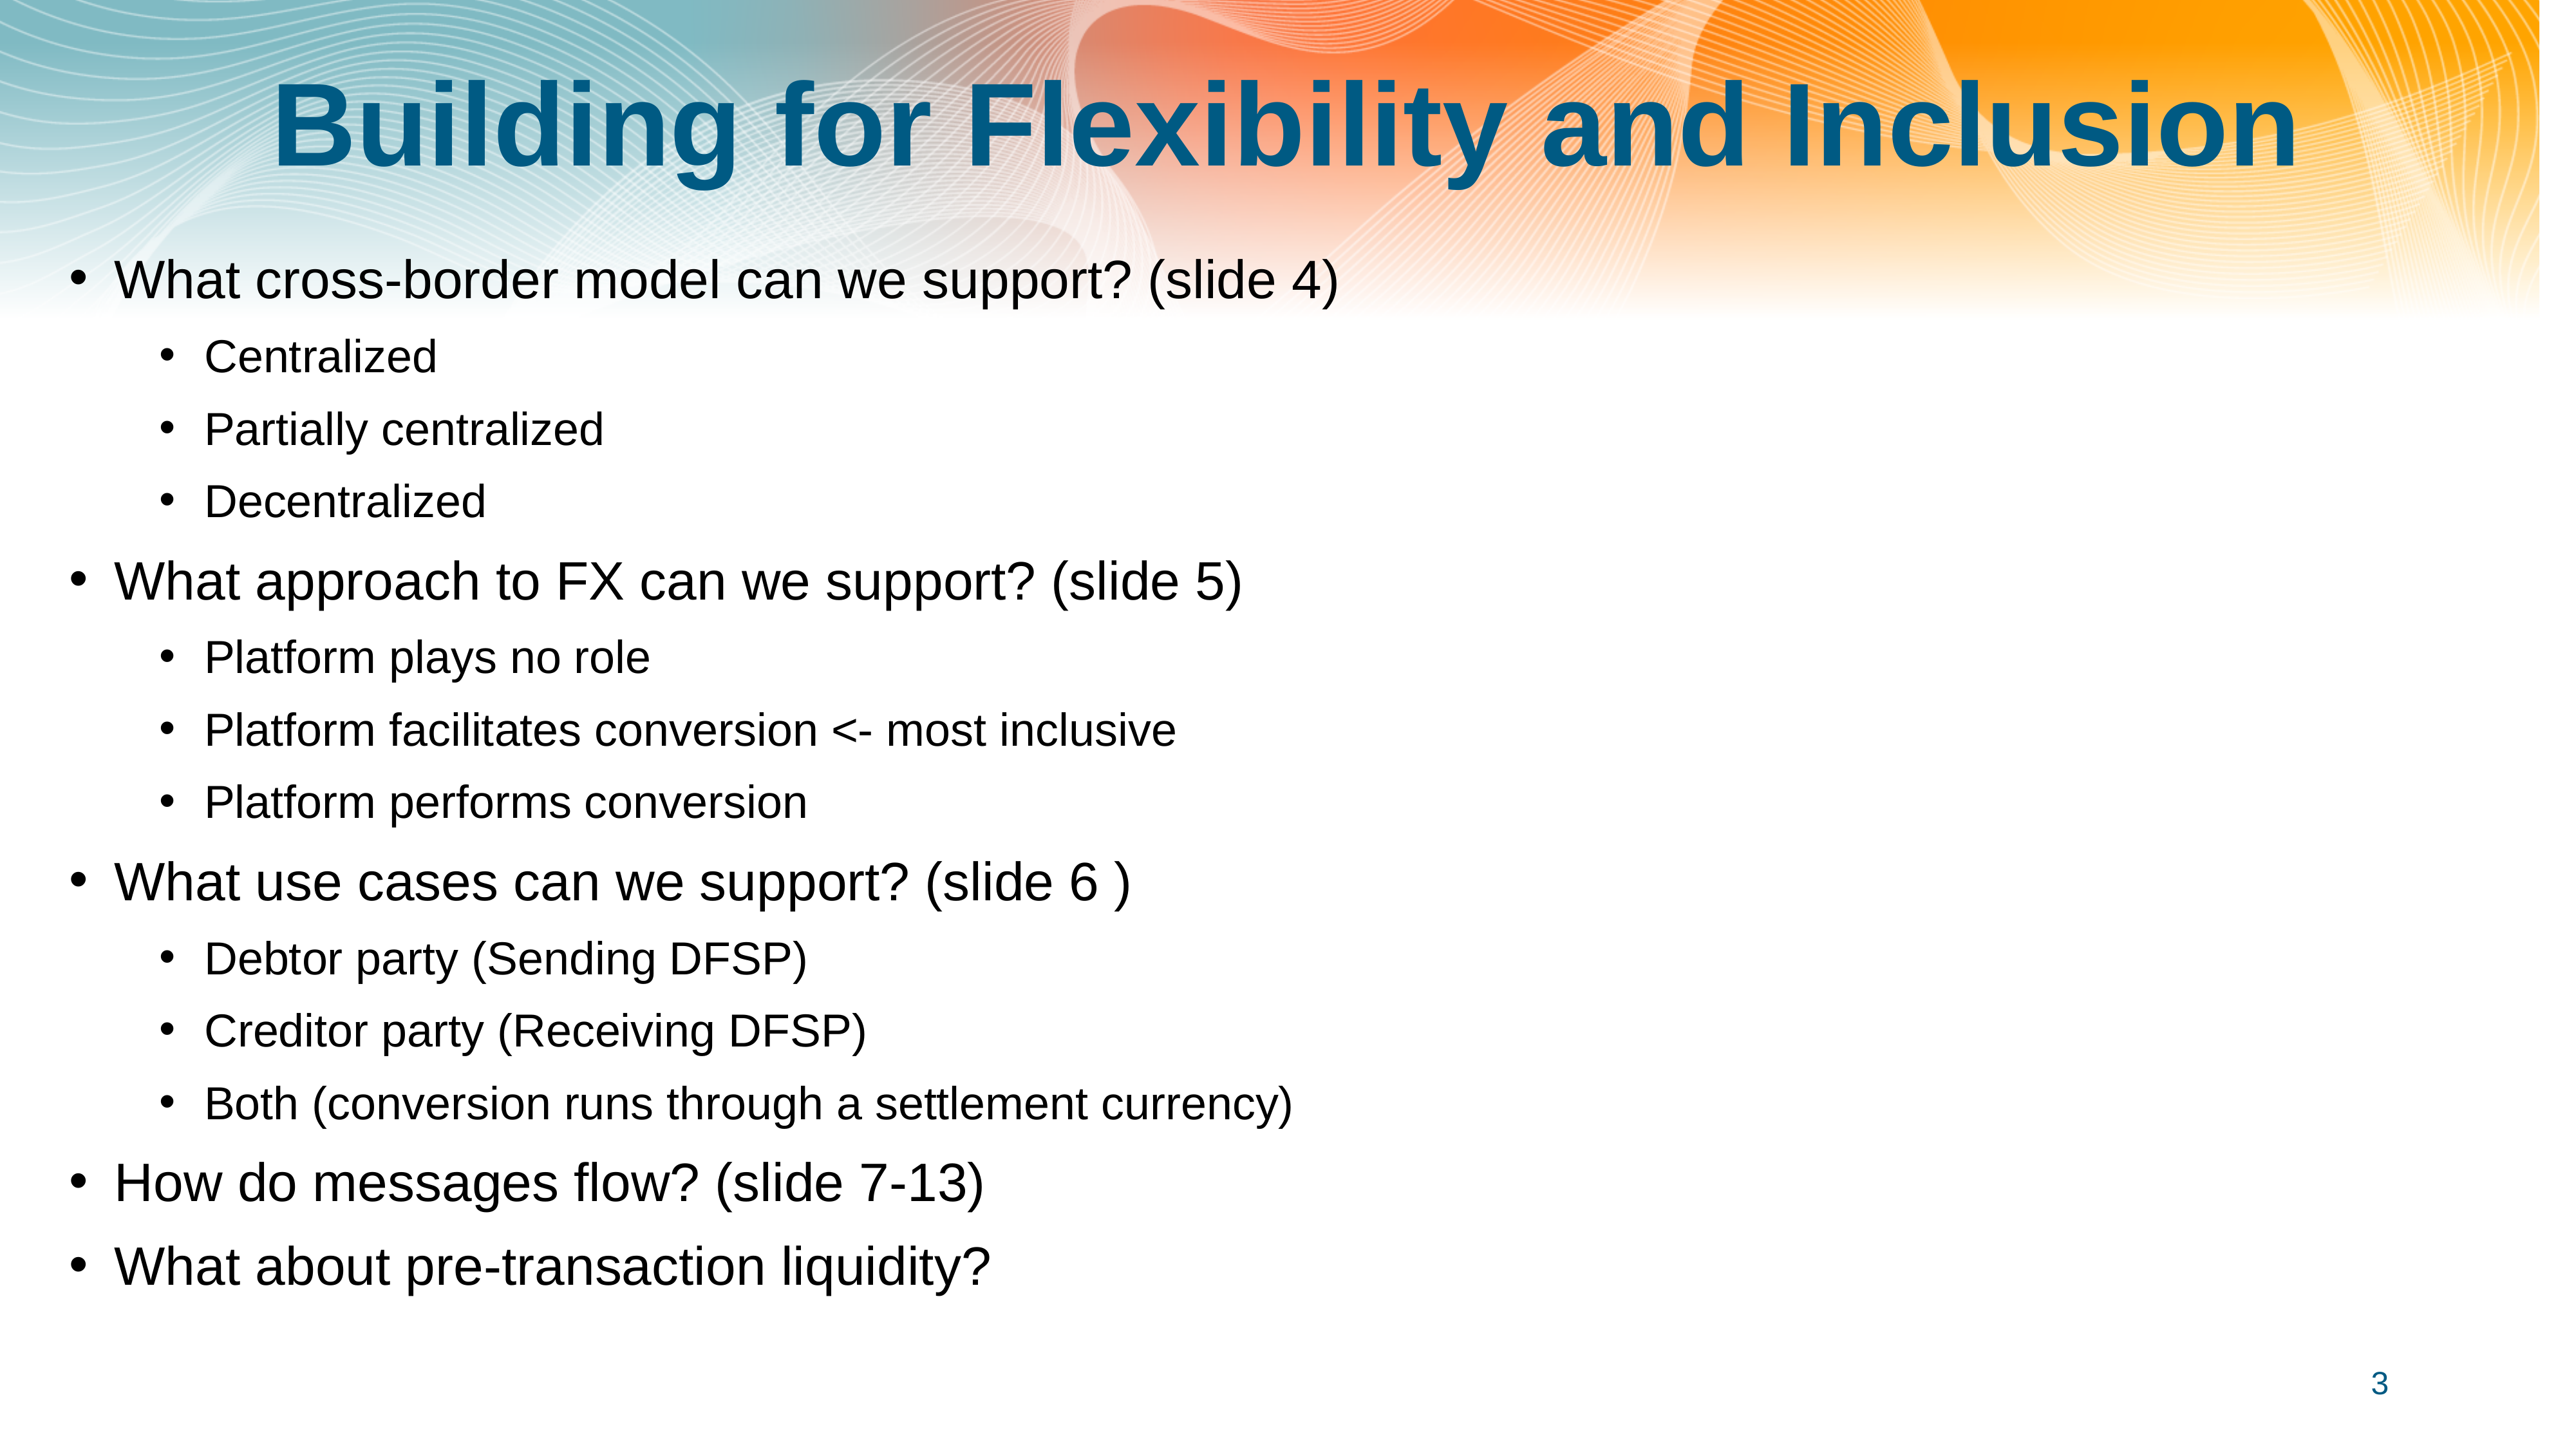

# Building for Flexibility and Inclusion
What cross-border model can we support? (slide 4)
Centralized
Partially centralized
Decentralized
What approach to FX can we support? (slide 5)
Platform plays no role
Platform facilitates conversion <- most inclusive
Platform performs conversion
What use cases can we support? (slide 6 )
Debtor party (Sending DFSP)
Creditor party (Receiving DFSP)
Both (conversion runs through a settlement currency)
How do messages flow? (slide 7-13)
What about pre-transaction liquidity?

3